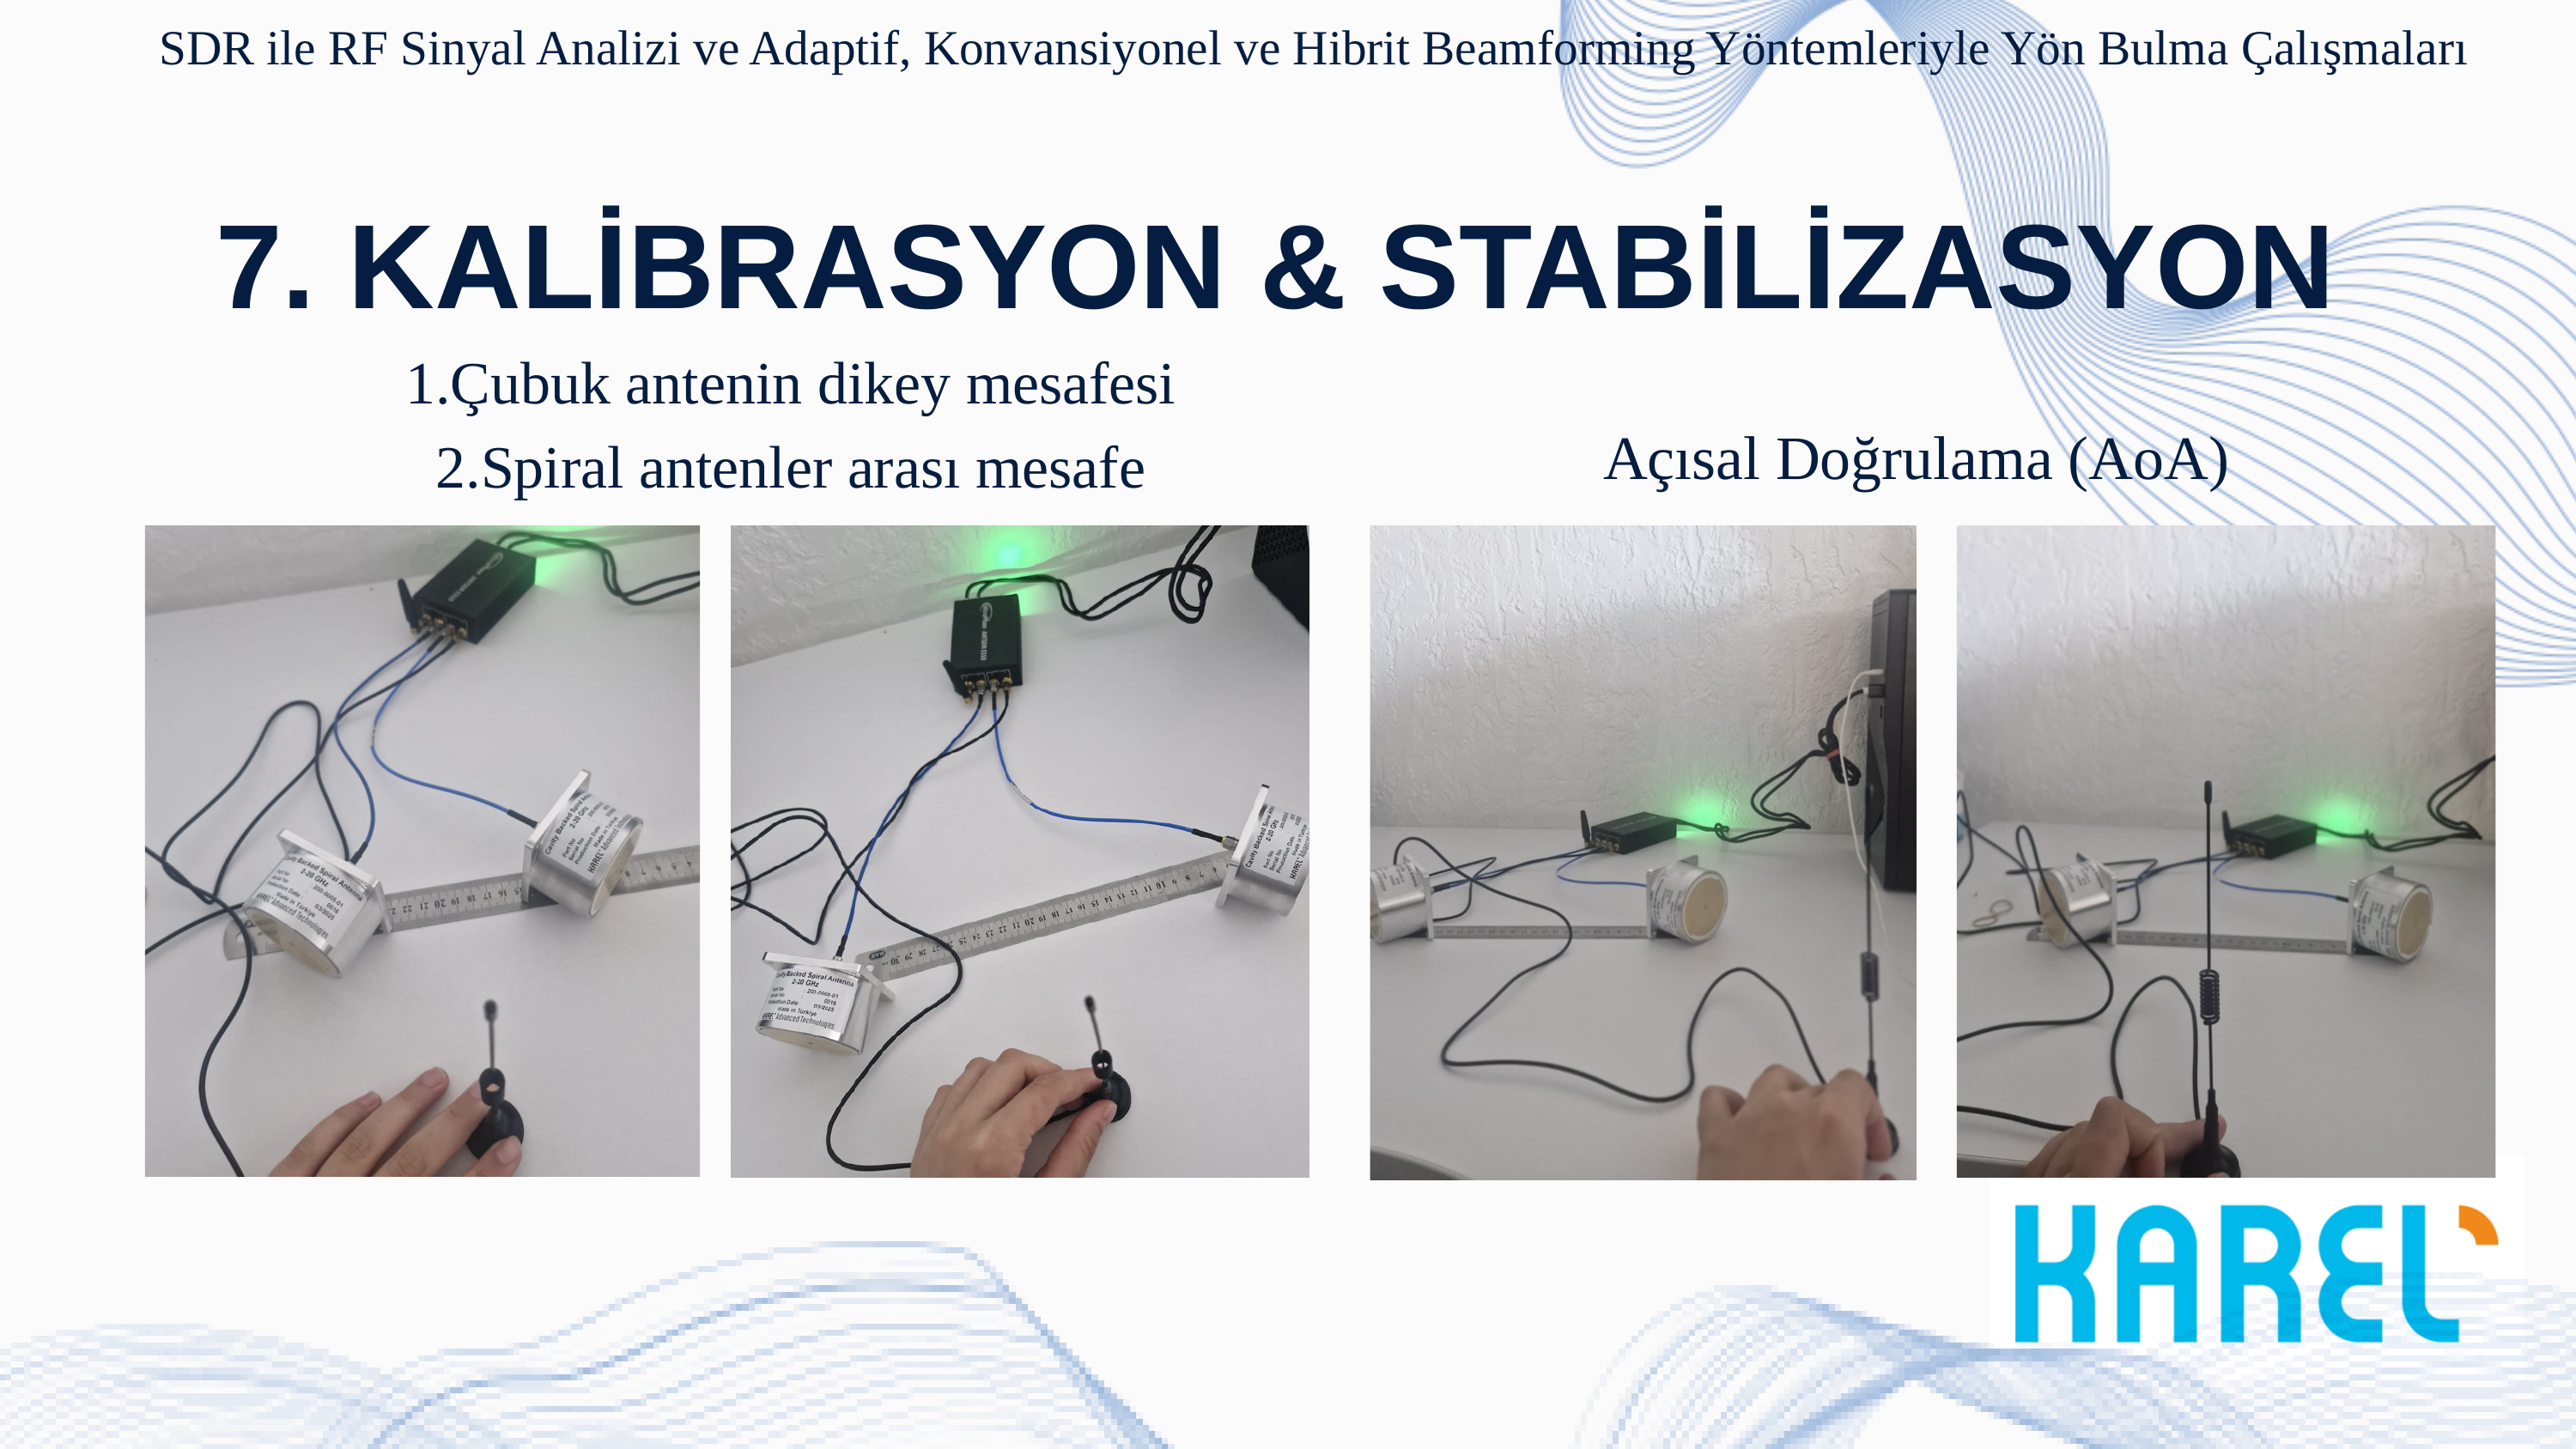

SDR ile RF Sinyal Analizi ve Adaptif, Konvansiyonel ve Hibrit Beamforming Yöntemleriyle Yön Bulma Çalışmaları

7. KALİBRASYON & STABİLİZASYON

1.Çubuk antenin dikey mesafesi
2.Spiral antenler arası mesafe

Açısal Doğrulama (AoA)